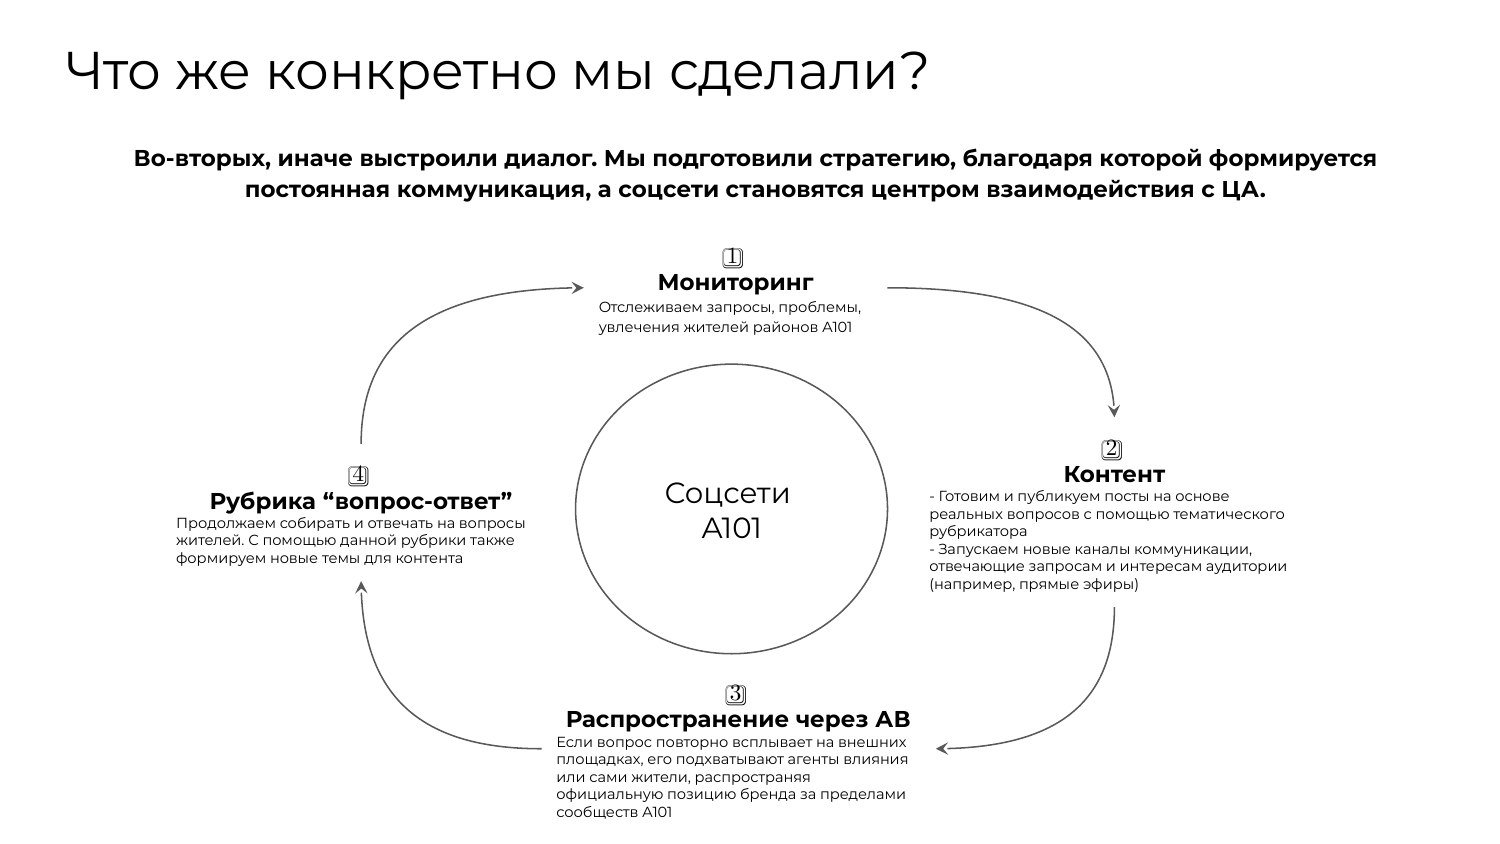

# Что же конкретно мы сделали?
Во-вторых, иначе выстроили диалог. Мы подготовили стратегию, благодаря которой формируется постоянная коммуникация, а соцсети становятся центром взаимодействия с ЦА.
1️⃣
Мониторинг
Отслеживаем запросы, проблемы, увлечения жителей районов А101
Соцсети
А101
2️⃣
Контент
- Готовим и публикуем посты на основе реальных вопросов с помощью тематического рубрикатора
- Запускаем новые каналы коммуникации, отвечающие запросам и интересам аудитории (например, прямые эфиры)
4️⃣
Рубрика “вопрос-ответ”
Продолжаем собирать и отвечать на вопросы жителей. С помощью данной рубрики также формируем новые темы для контента
3️⃣
Распространение через АВ
Если вопрос повторно всплывает на внешних площадках, его подхватывают агенты влияния или сами жители, распространяя официальную позицию бренда за пределами сообществ А101